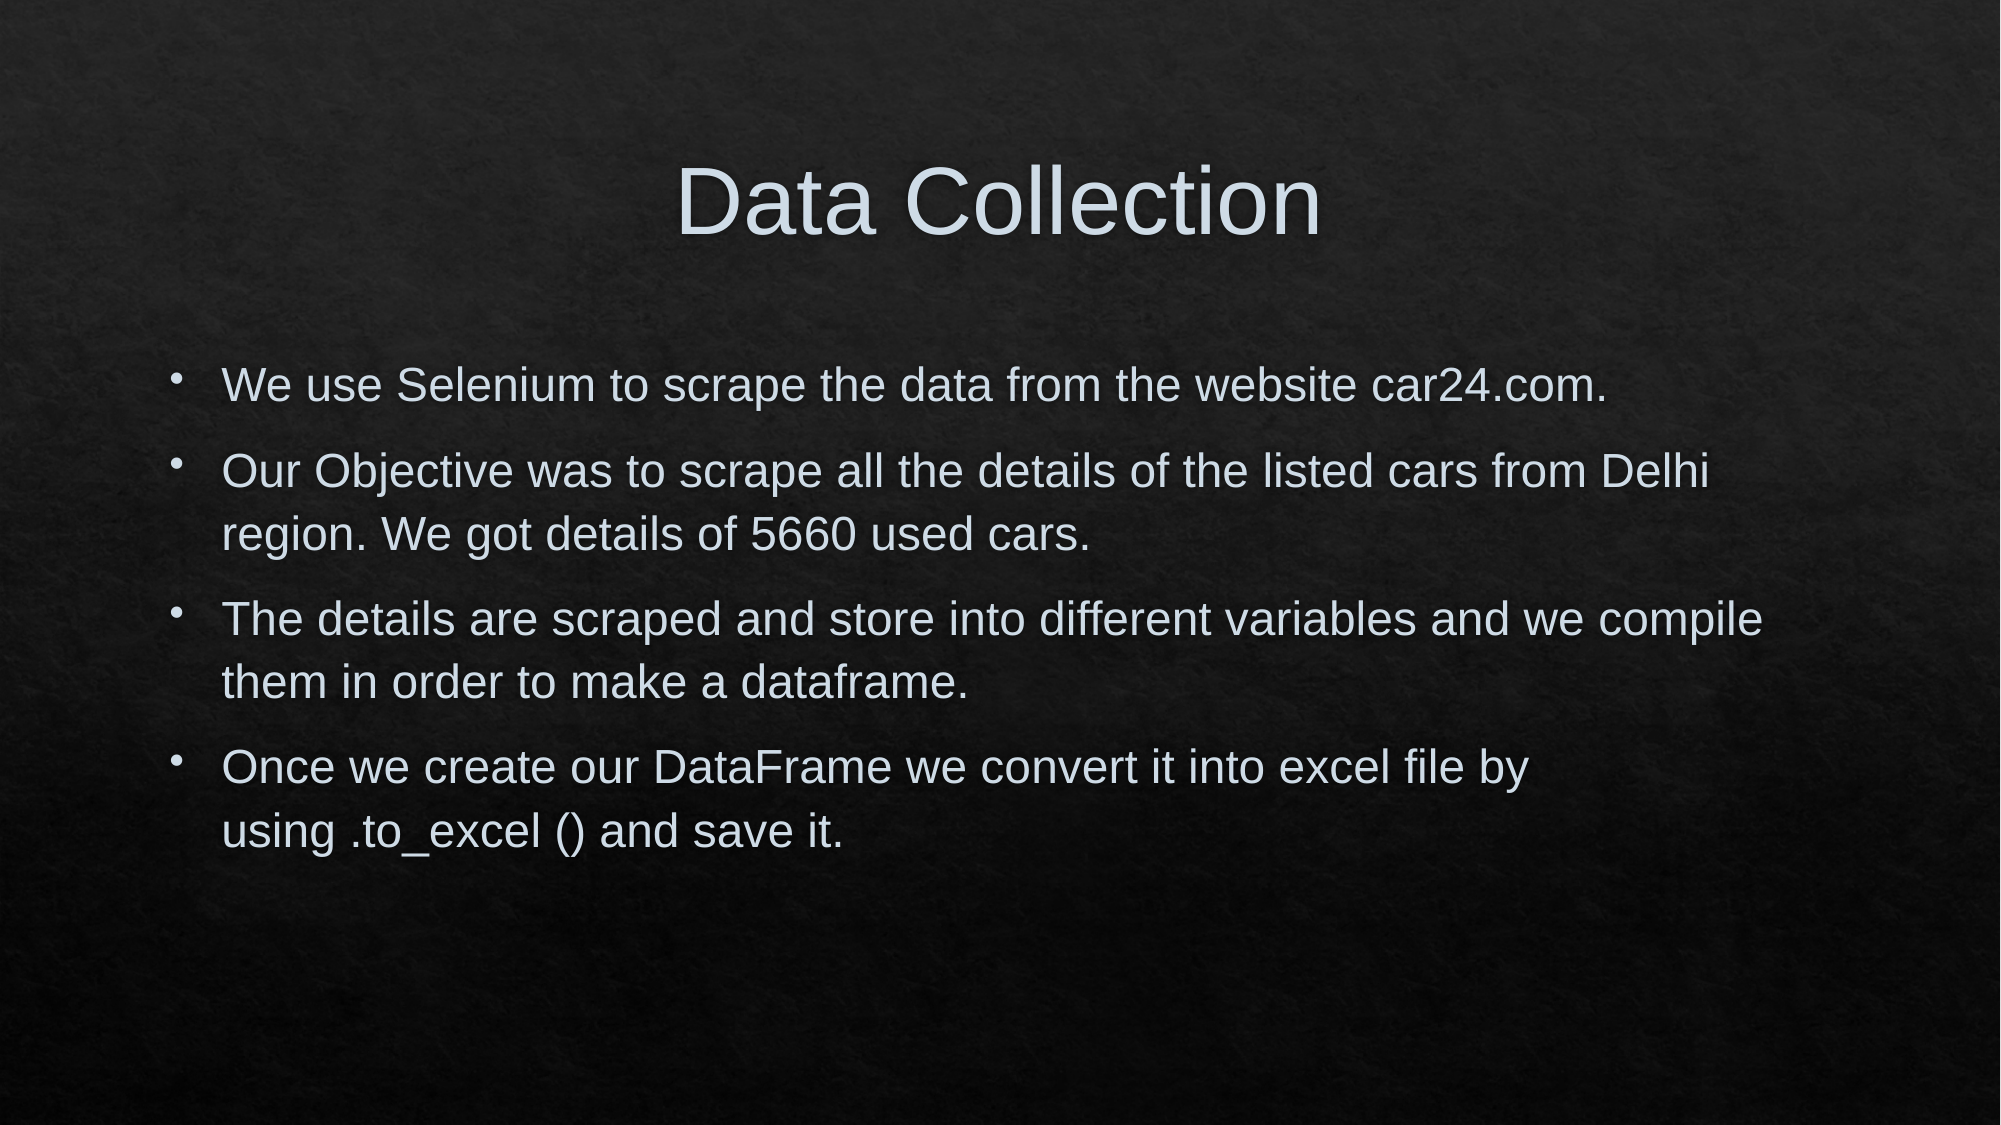

# Data Collection
We use Selenium to scrape the data from the website car24.com.
Our Objective was to scrape all the details of the listed cars from Delhi region. We got details of 5660 used cars.
The details are scraped and store into different variables and we compile them in order to make a dataframe.
Once we create our DataFrame we convert it into excel file by using .to_excel () and save it.